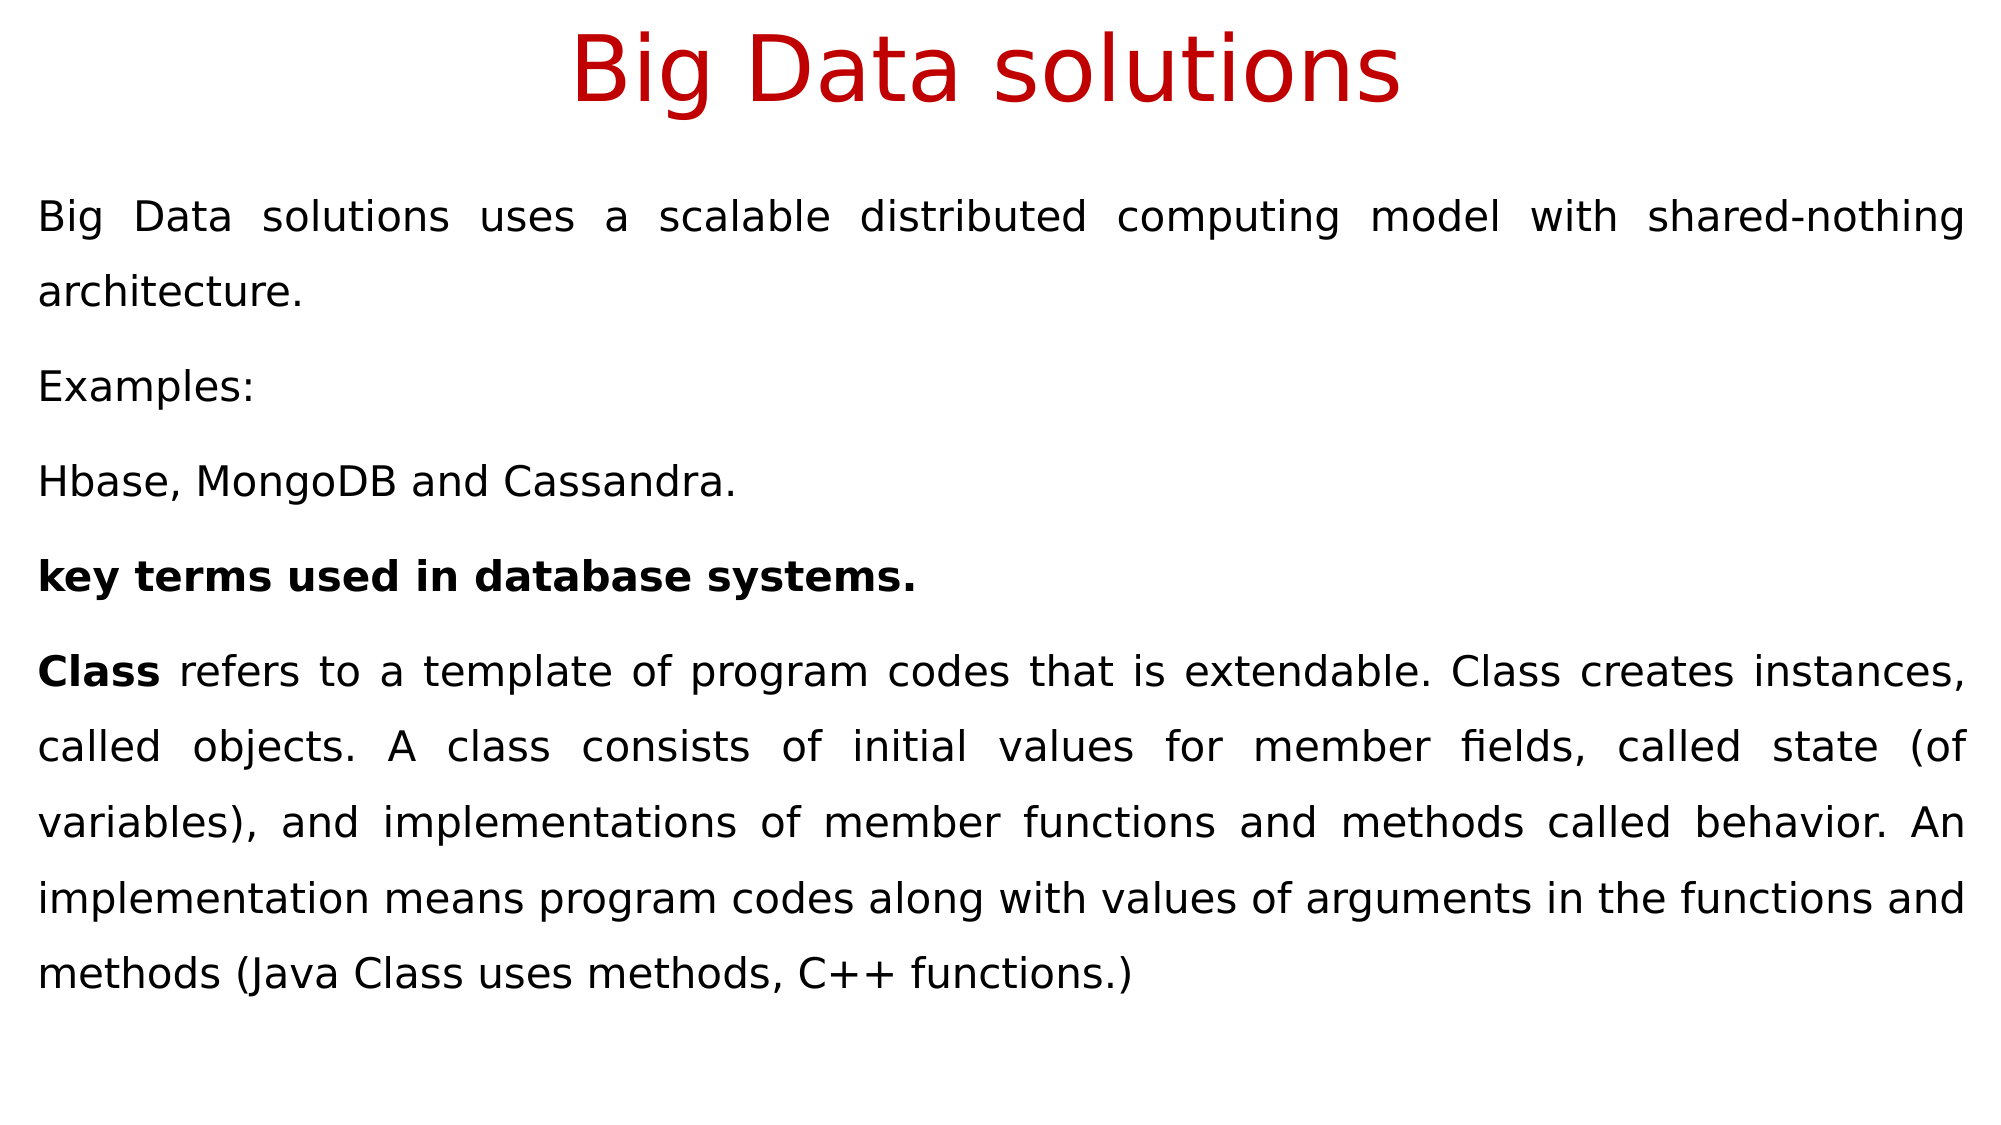

# Big Data solutions
Big Data solutions uses a scalable distributed computing model with shared-nothing architecture.
Examples:
Hbase, MongoDB and Cassandra.
key terms used in database systems.
Class refers to a template of program codes that is extendable. Class creates instances, called objects. A class consists of initial values for member fields, called state (of variables), and implementations of member functions and methods called behavior. An implementation means program codes along with values of arguments in the functions and methods (Java Class uses methods, C++ functions.)